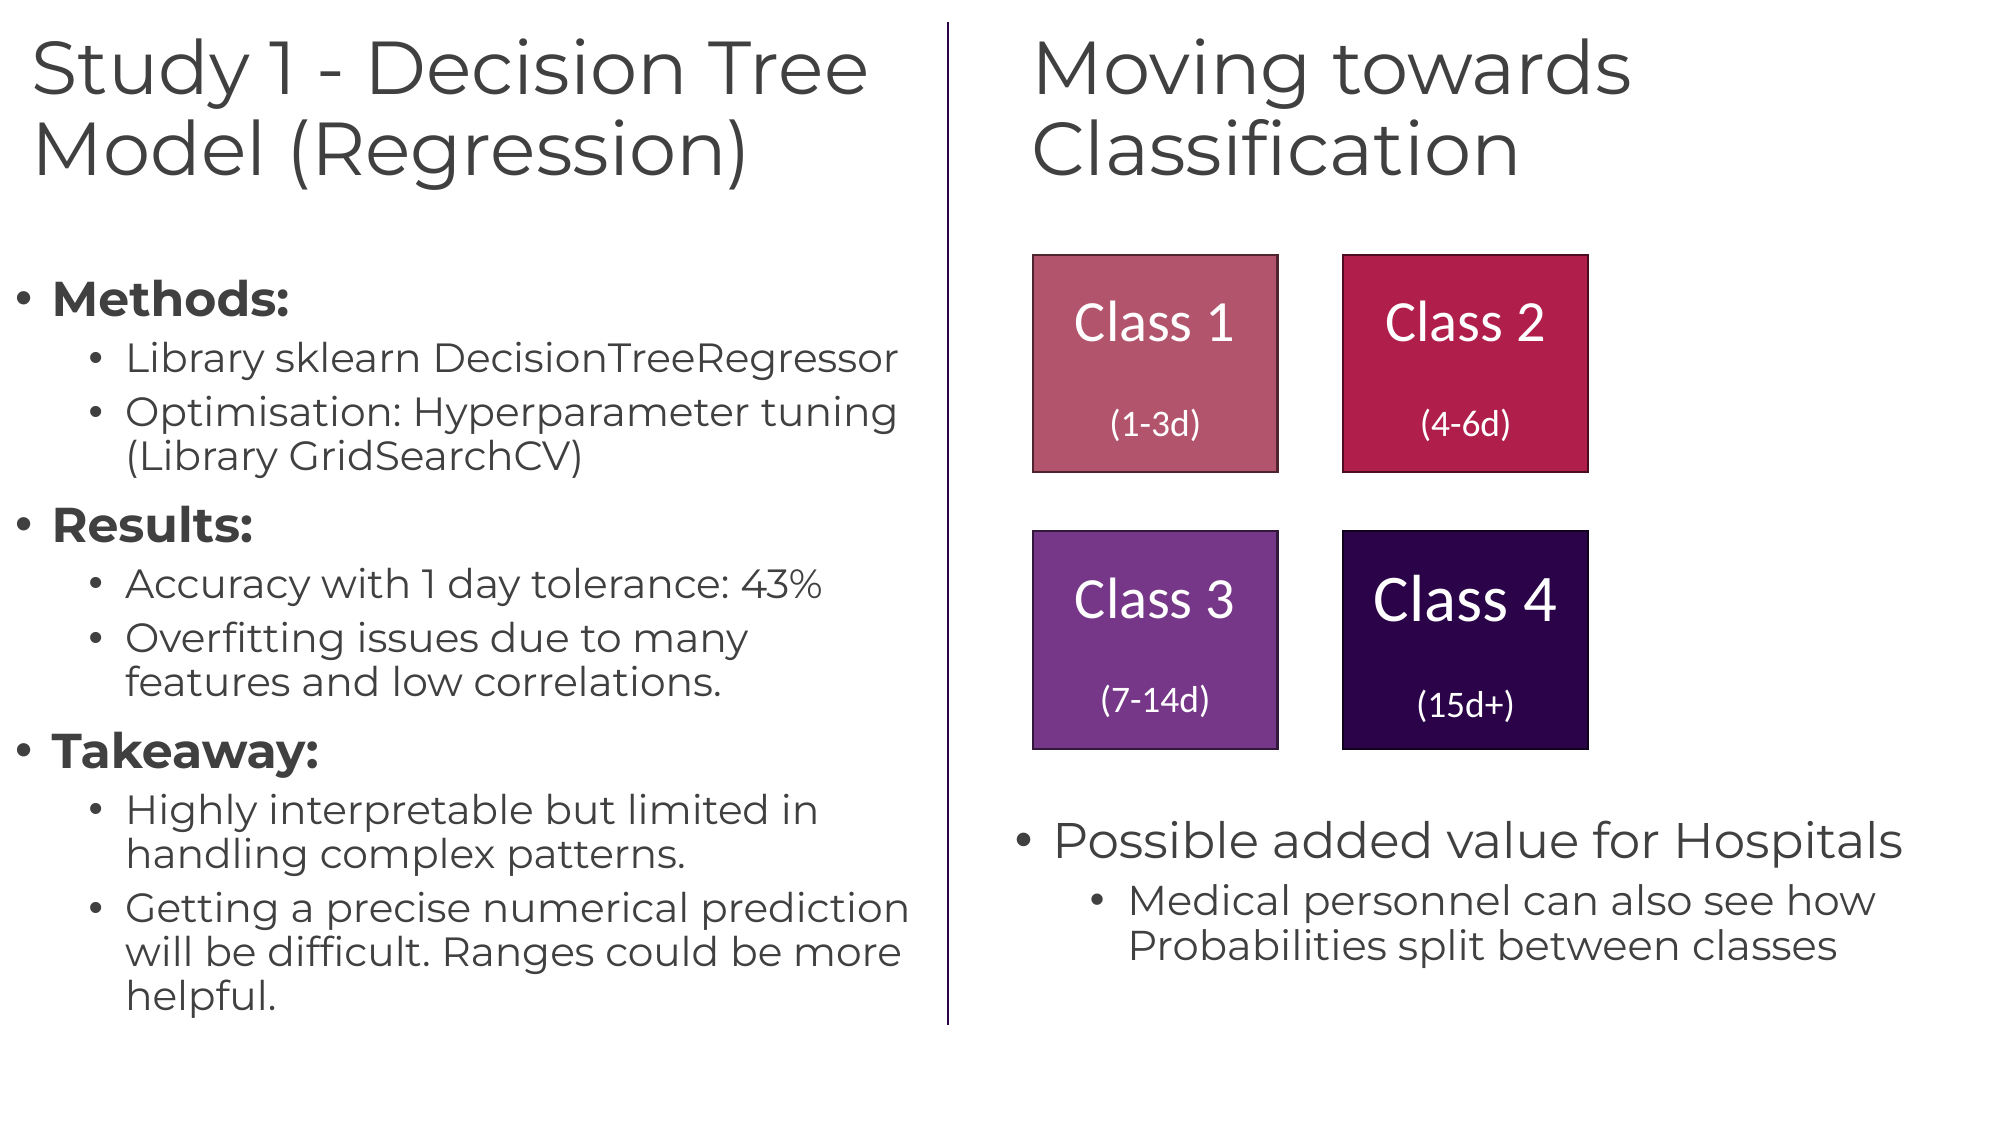

# Study 1 - Decision Tree Model (Regression)
Moving towards Classification
Class 1

(1-3d)
Class 2

(4-6d)
Methods:
Library sklearn DecisionTreeRegressor
Optimisation: Hyperparameter tuning (Library GridSearchCV)
Results:
Accuracy with 1 day tolerance: 43%
Overfitting issues due to many features and low correlations.
Takeaway:
Highly interpretable but limited in handling complex patterns.
Getting a precise numerical prediction will be difficult. Ranges could be more helpful.

Class 4

(15d+)
Class 3

(7-14d)
Possible added value for Hospitals
Medical personnel can also see how Probabilities split between classes